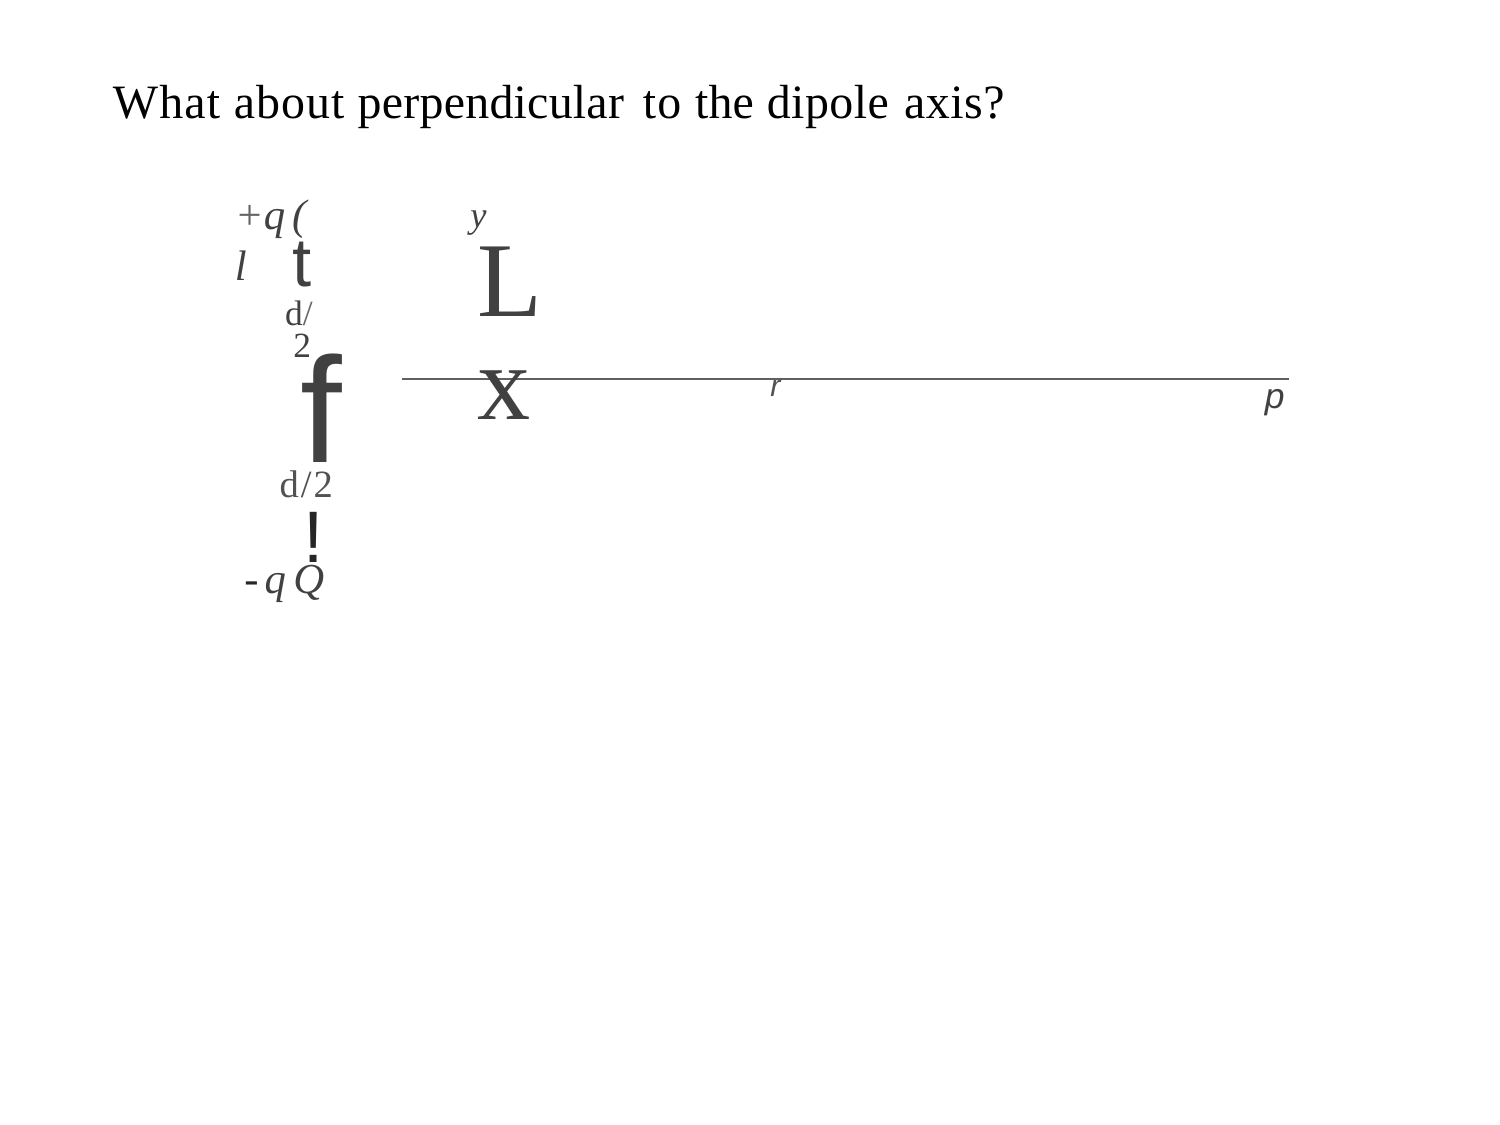

What about perpendicular to the dipole axis?
+q(l
y
Lx
t
d/ 2
f
r
p

d/2
!
-qQ